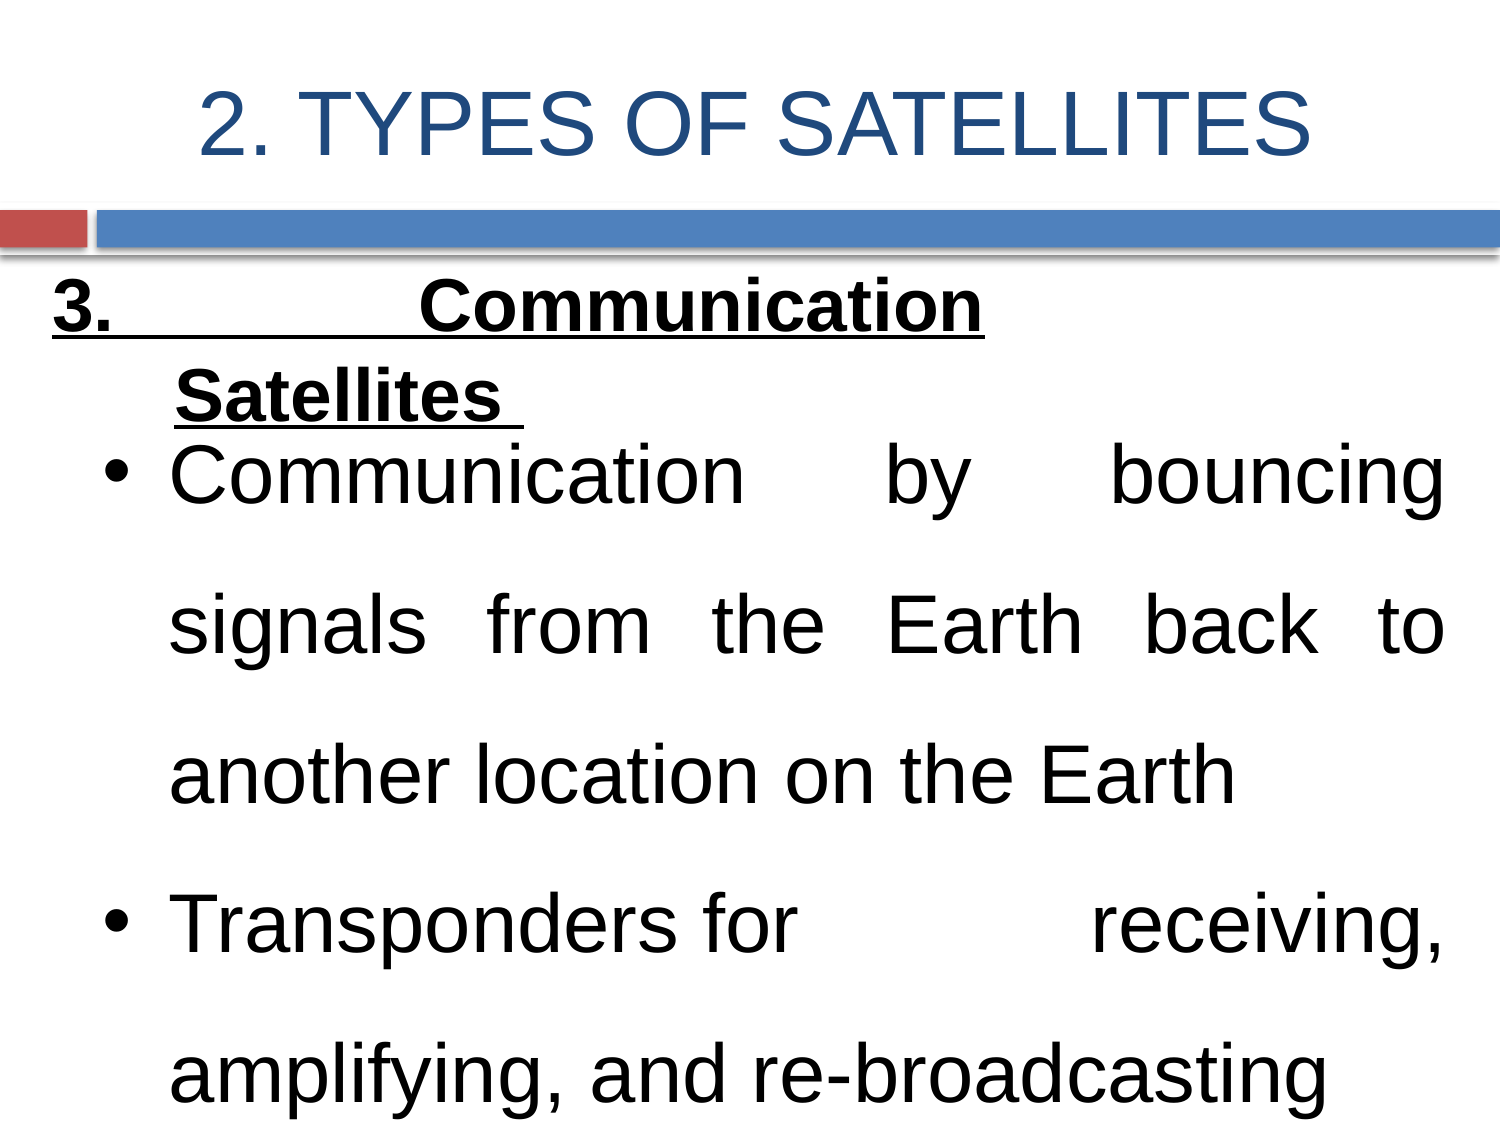

# 2. TYPES OF SATELLITES
3. Communication Satellites
Communication by bouncing signals from the Earth back to another location on the Earth
Transponders for receiving, amplifying, and re-broadcasting